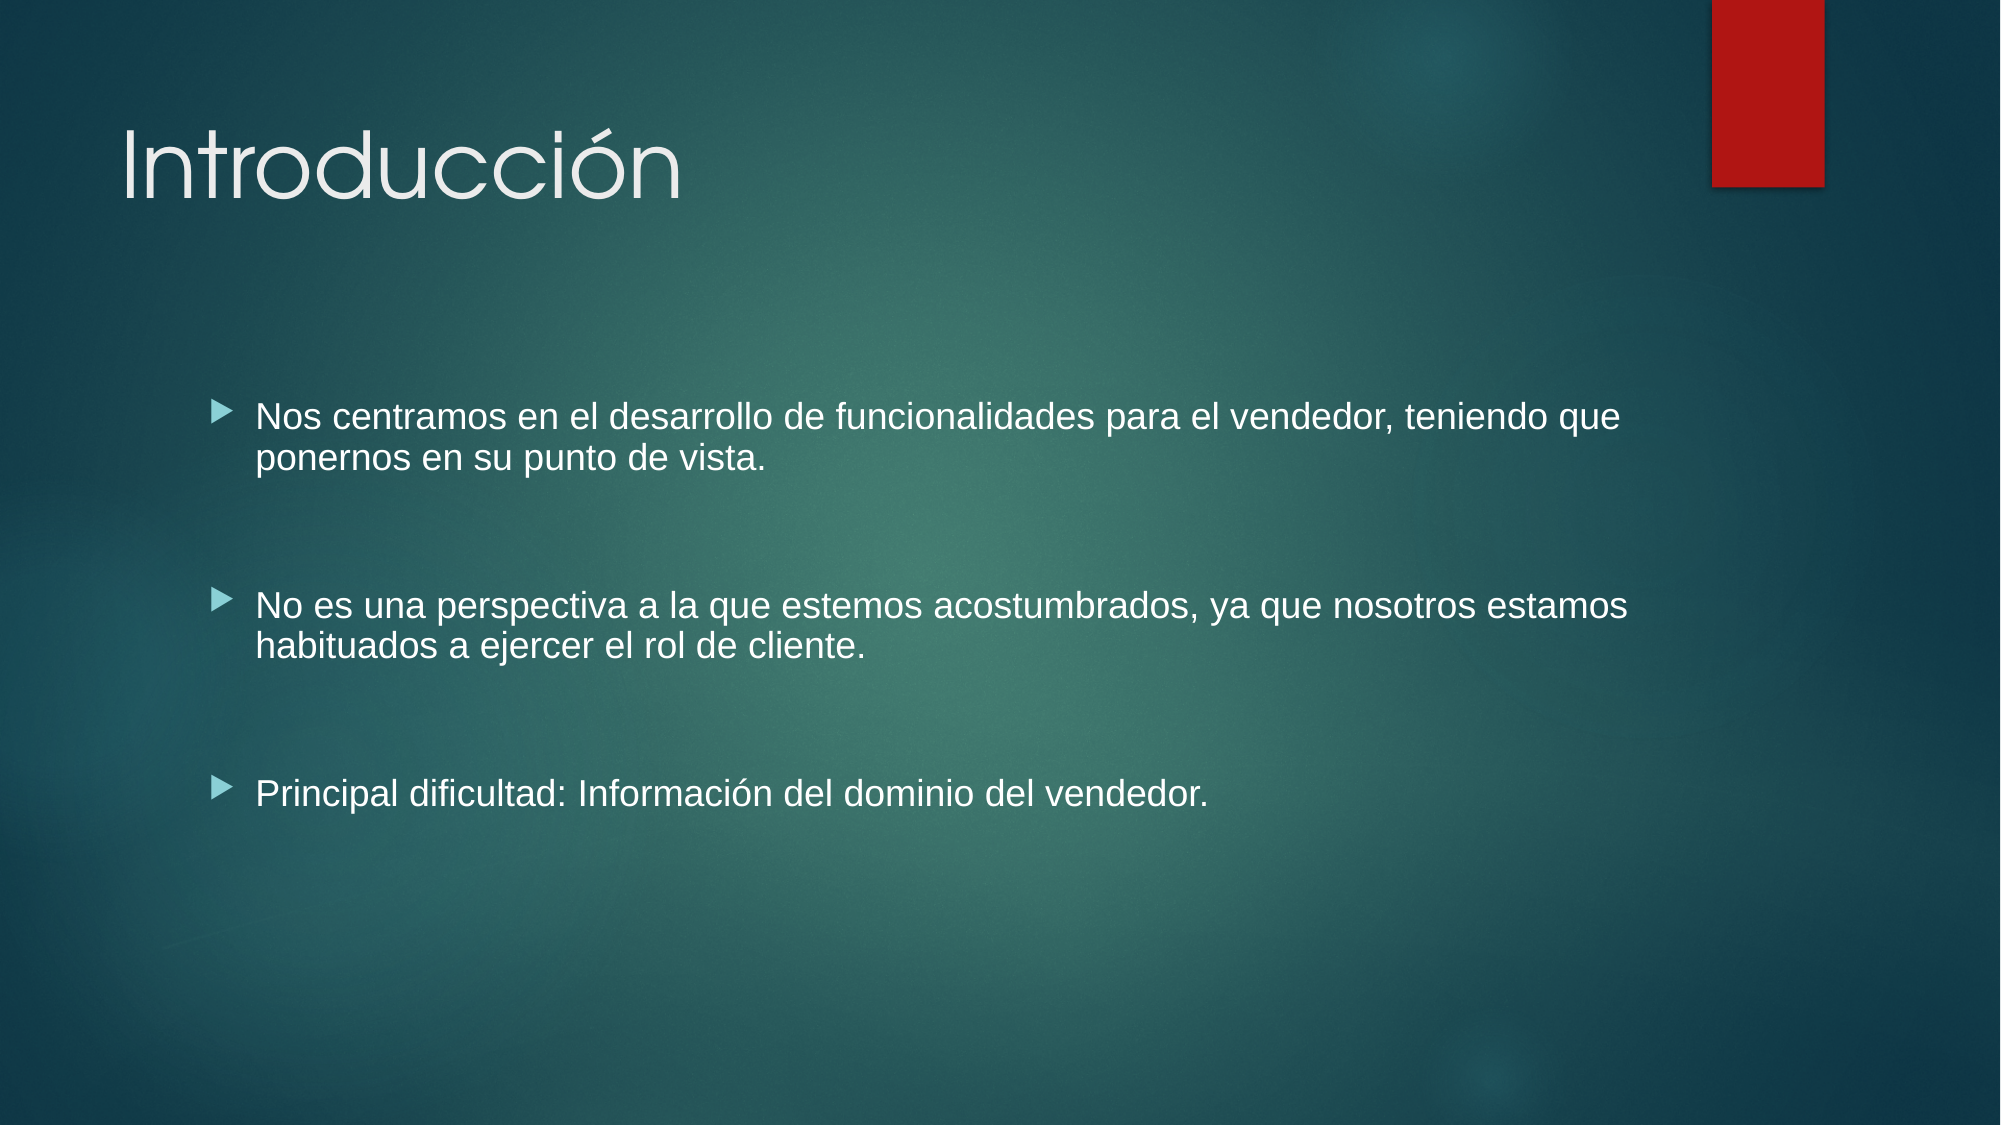

# Introducción

Nos centramos en el desarrollo de funcionalidades para el vendedor, teniendo que ponernos en su punto de vista.

No es una perspectiva a la que estemos acostumbrados, ya que nosotros estamos habituados a ejercer el rol de cliente.

Principal dificultad: Información del dominio del vendedor.